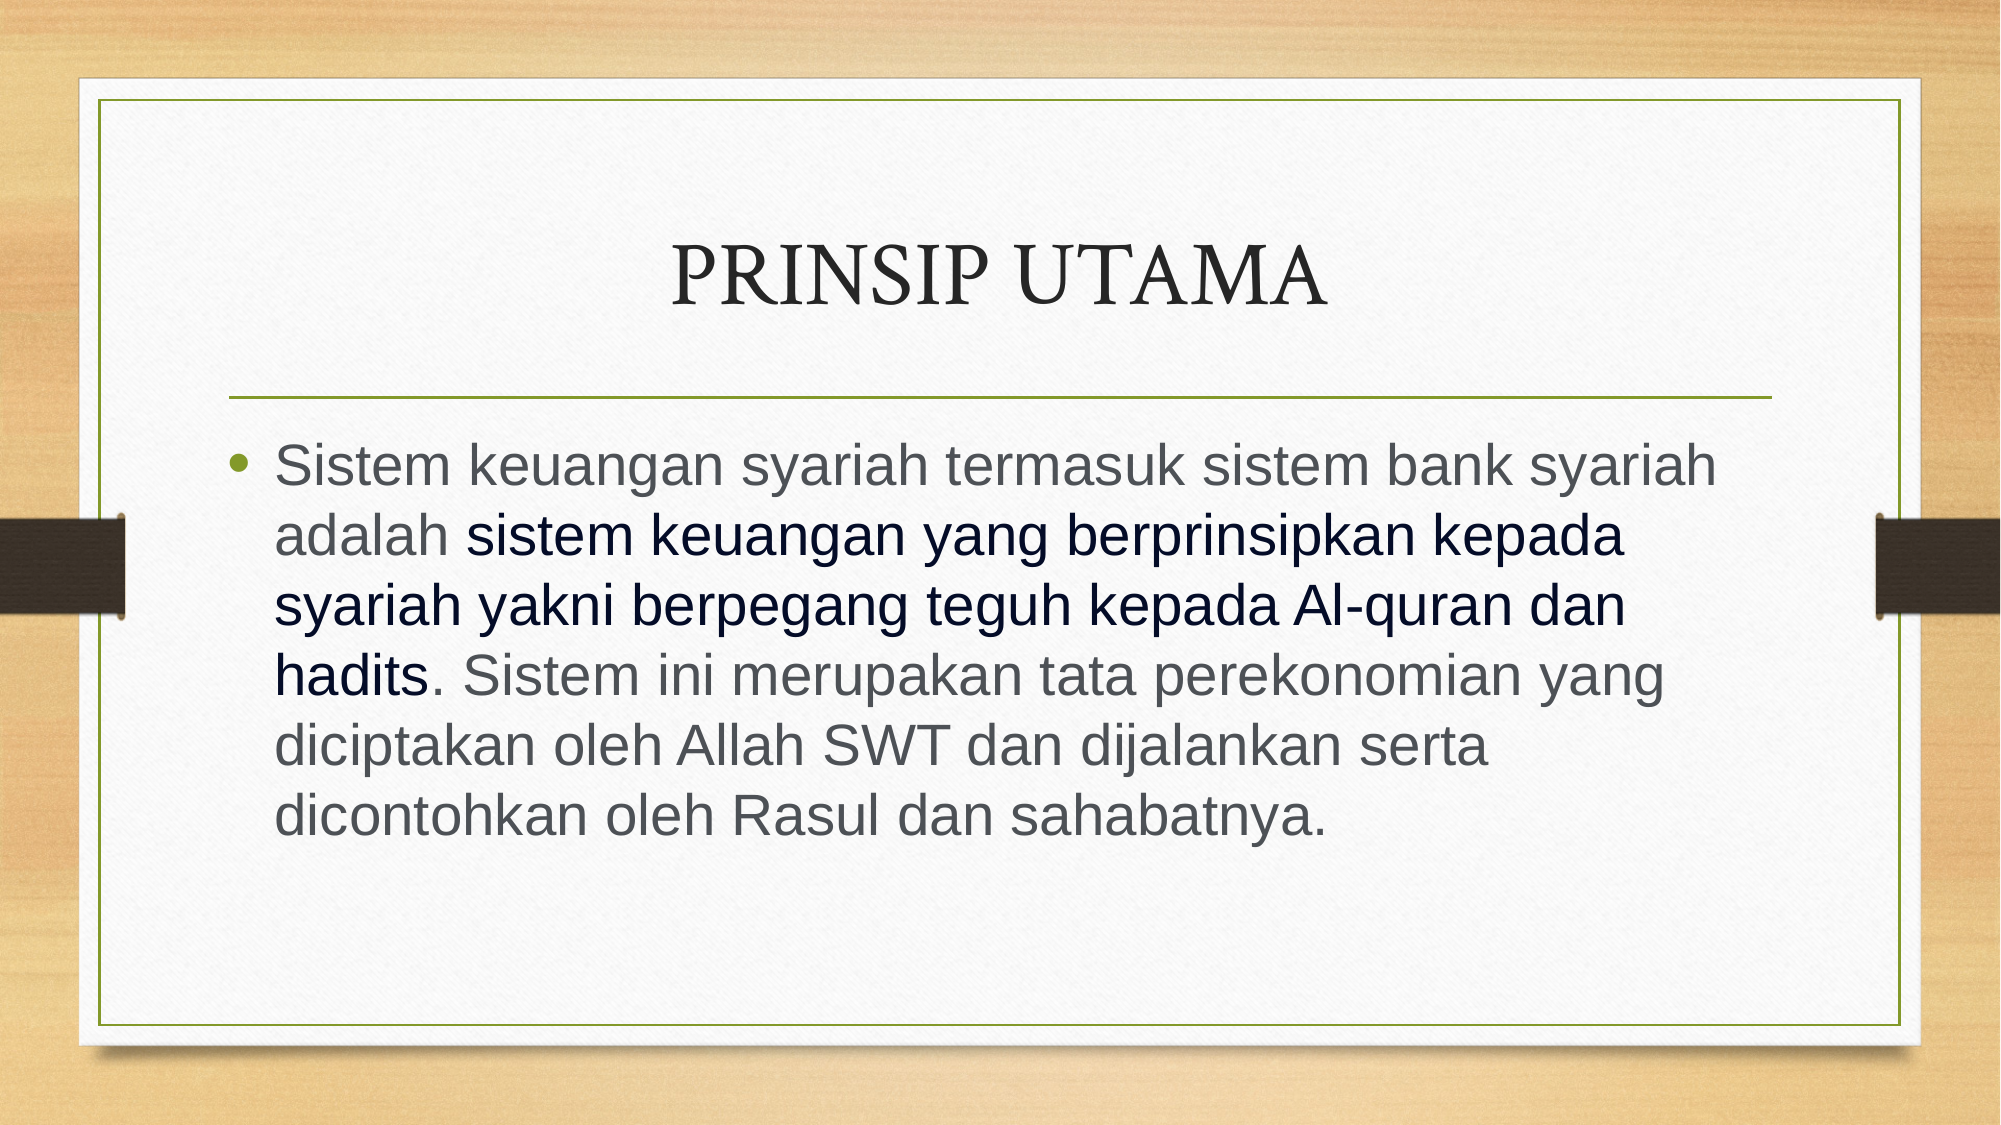

# PRINSIP UTAMA
Sistem keuangan syariah termasuk sistem bank syariah adalah sistem keuangan yang berprinsipkan kepada syariah yakni berpegang teguh kepada Al-quran dan hadits. Sistem ini merupakan tata perekonomian yang diciptakan oleh Allah SWT dan dijalankan serta dicontohkan oleh Rasul dan sahabatnya.